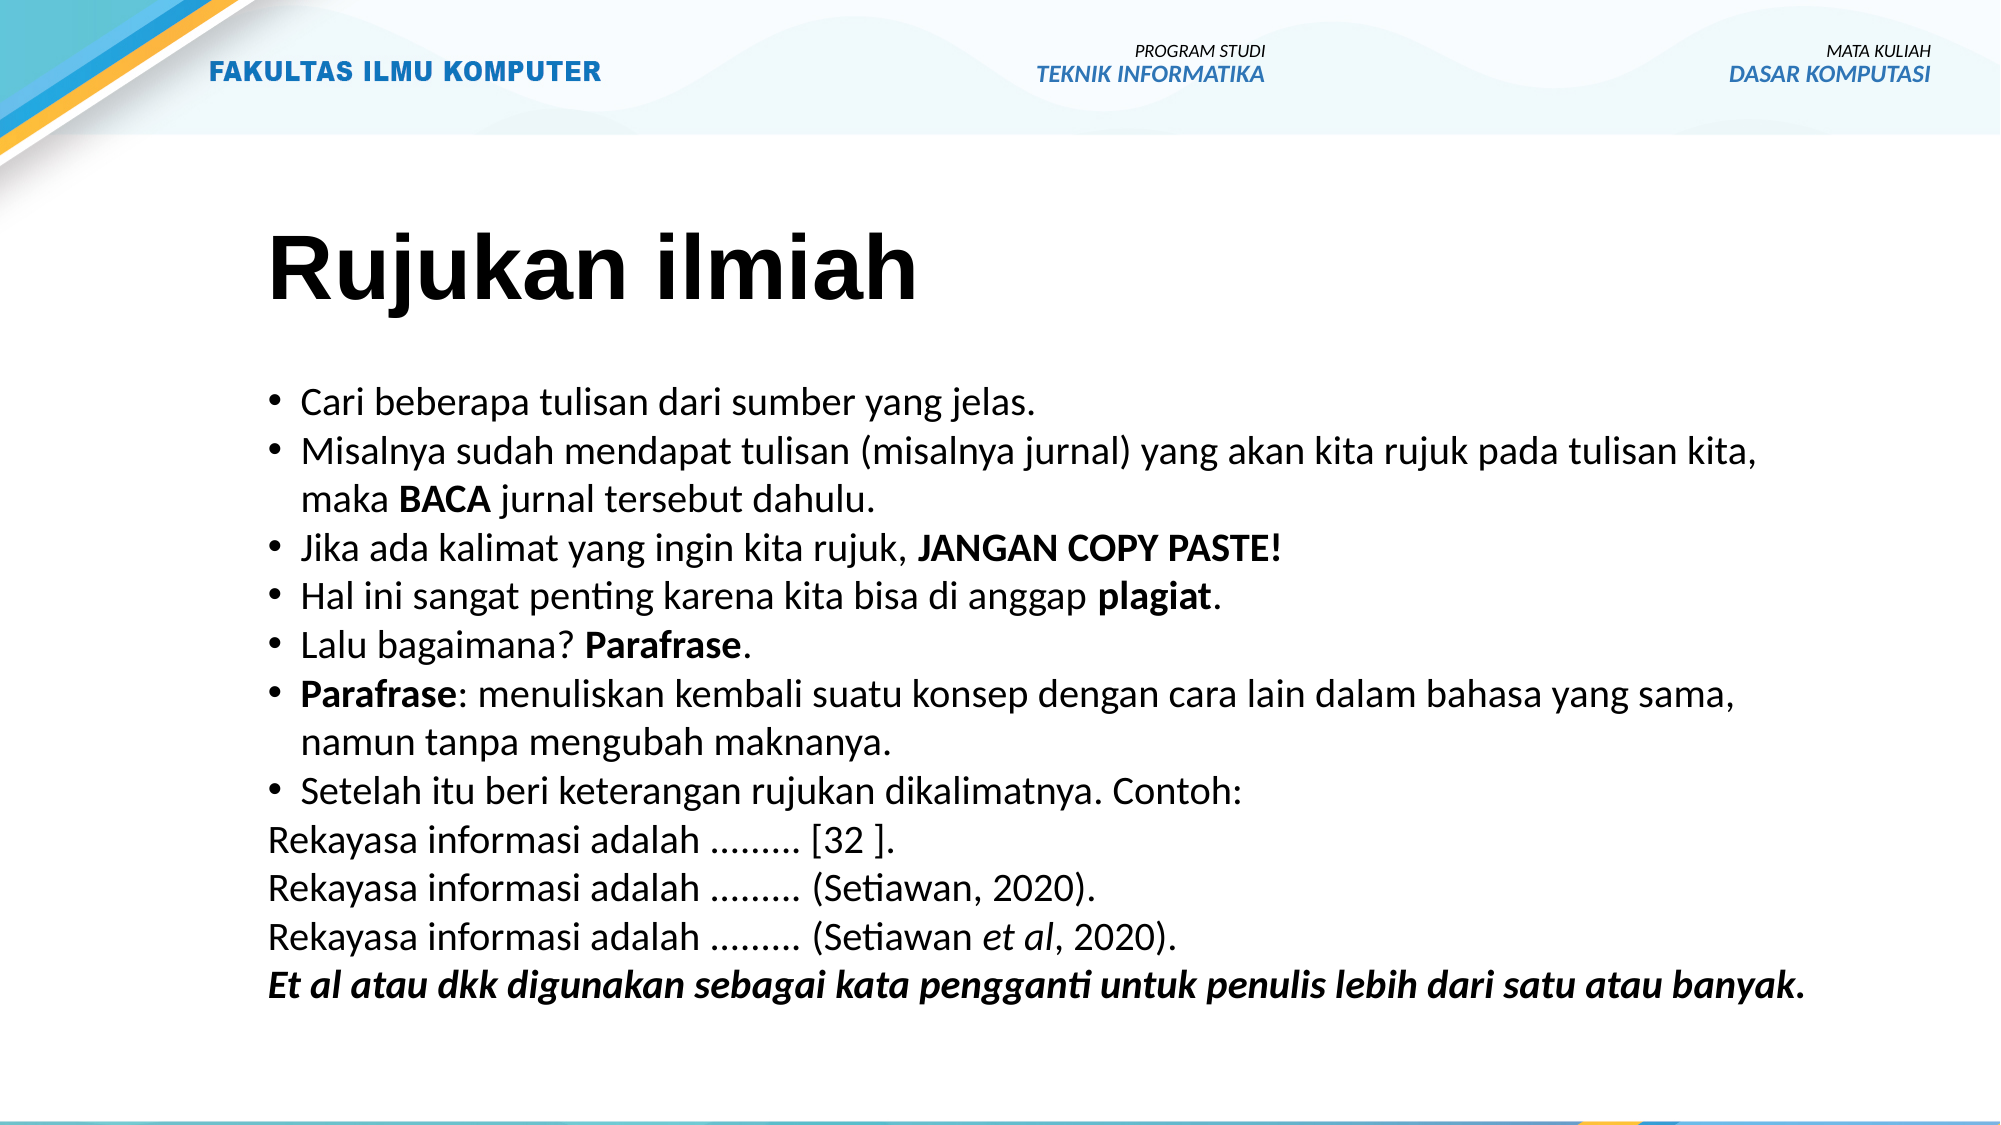

PROGRAM STUDI
TEKNIK INFORMATIKA
MATA KULIAH
DASAR KOMPUTASI

# Rujukan ilmiah
Cari beberapa tulisan dari sumber yang jelas.
Misalnya sudah mendapat tulisan (misalnya jurnal) yang akan kita rujuk pada tulisan kita, maka BACA jurnal tersebut dahulu.
Jika ada kalimat yang ingin kita rujuk, JANGAN COPY PASTE!
Hal ini sangat penting karena kita bisa di anggap plagiat.
Lalu bagaimana? Parafrase.
Parafrase: menuliskan kembali suatu konsep dengan cara lain dalam bahasa yang sama, namun tanpa mengubah maknanya.
Setelah itu beri keterangan rujukan dikalimatnya. Contoh:
Rekayasa informasi adalah ......... [32 ].
Rekayasa informasi adalah ......... (Setiawan, 2020).
Rekayasa informasi adalah ......... (Setiawan et al, 2020).
Et al atau dkk digunakan sebagai kata pengganti untuk penulis lebih dari satu atau banyak.